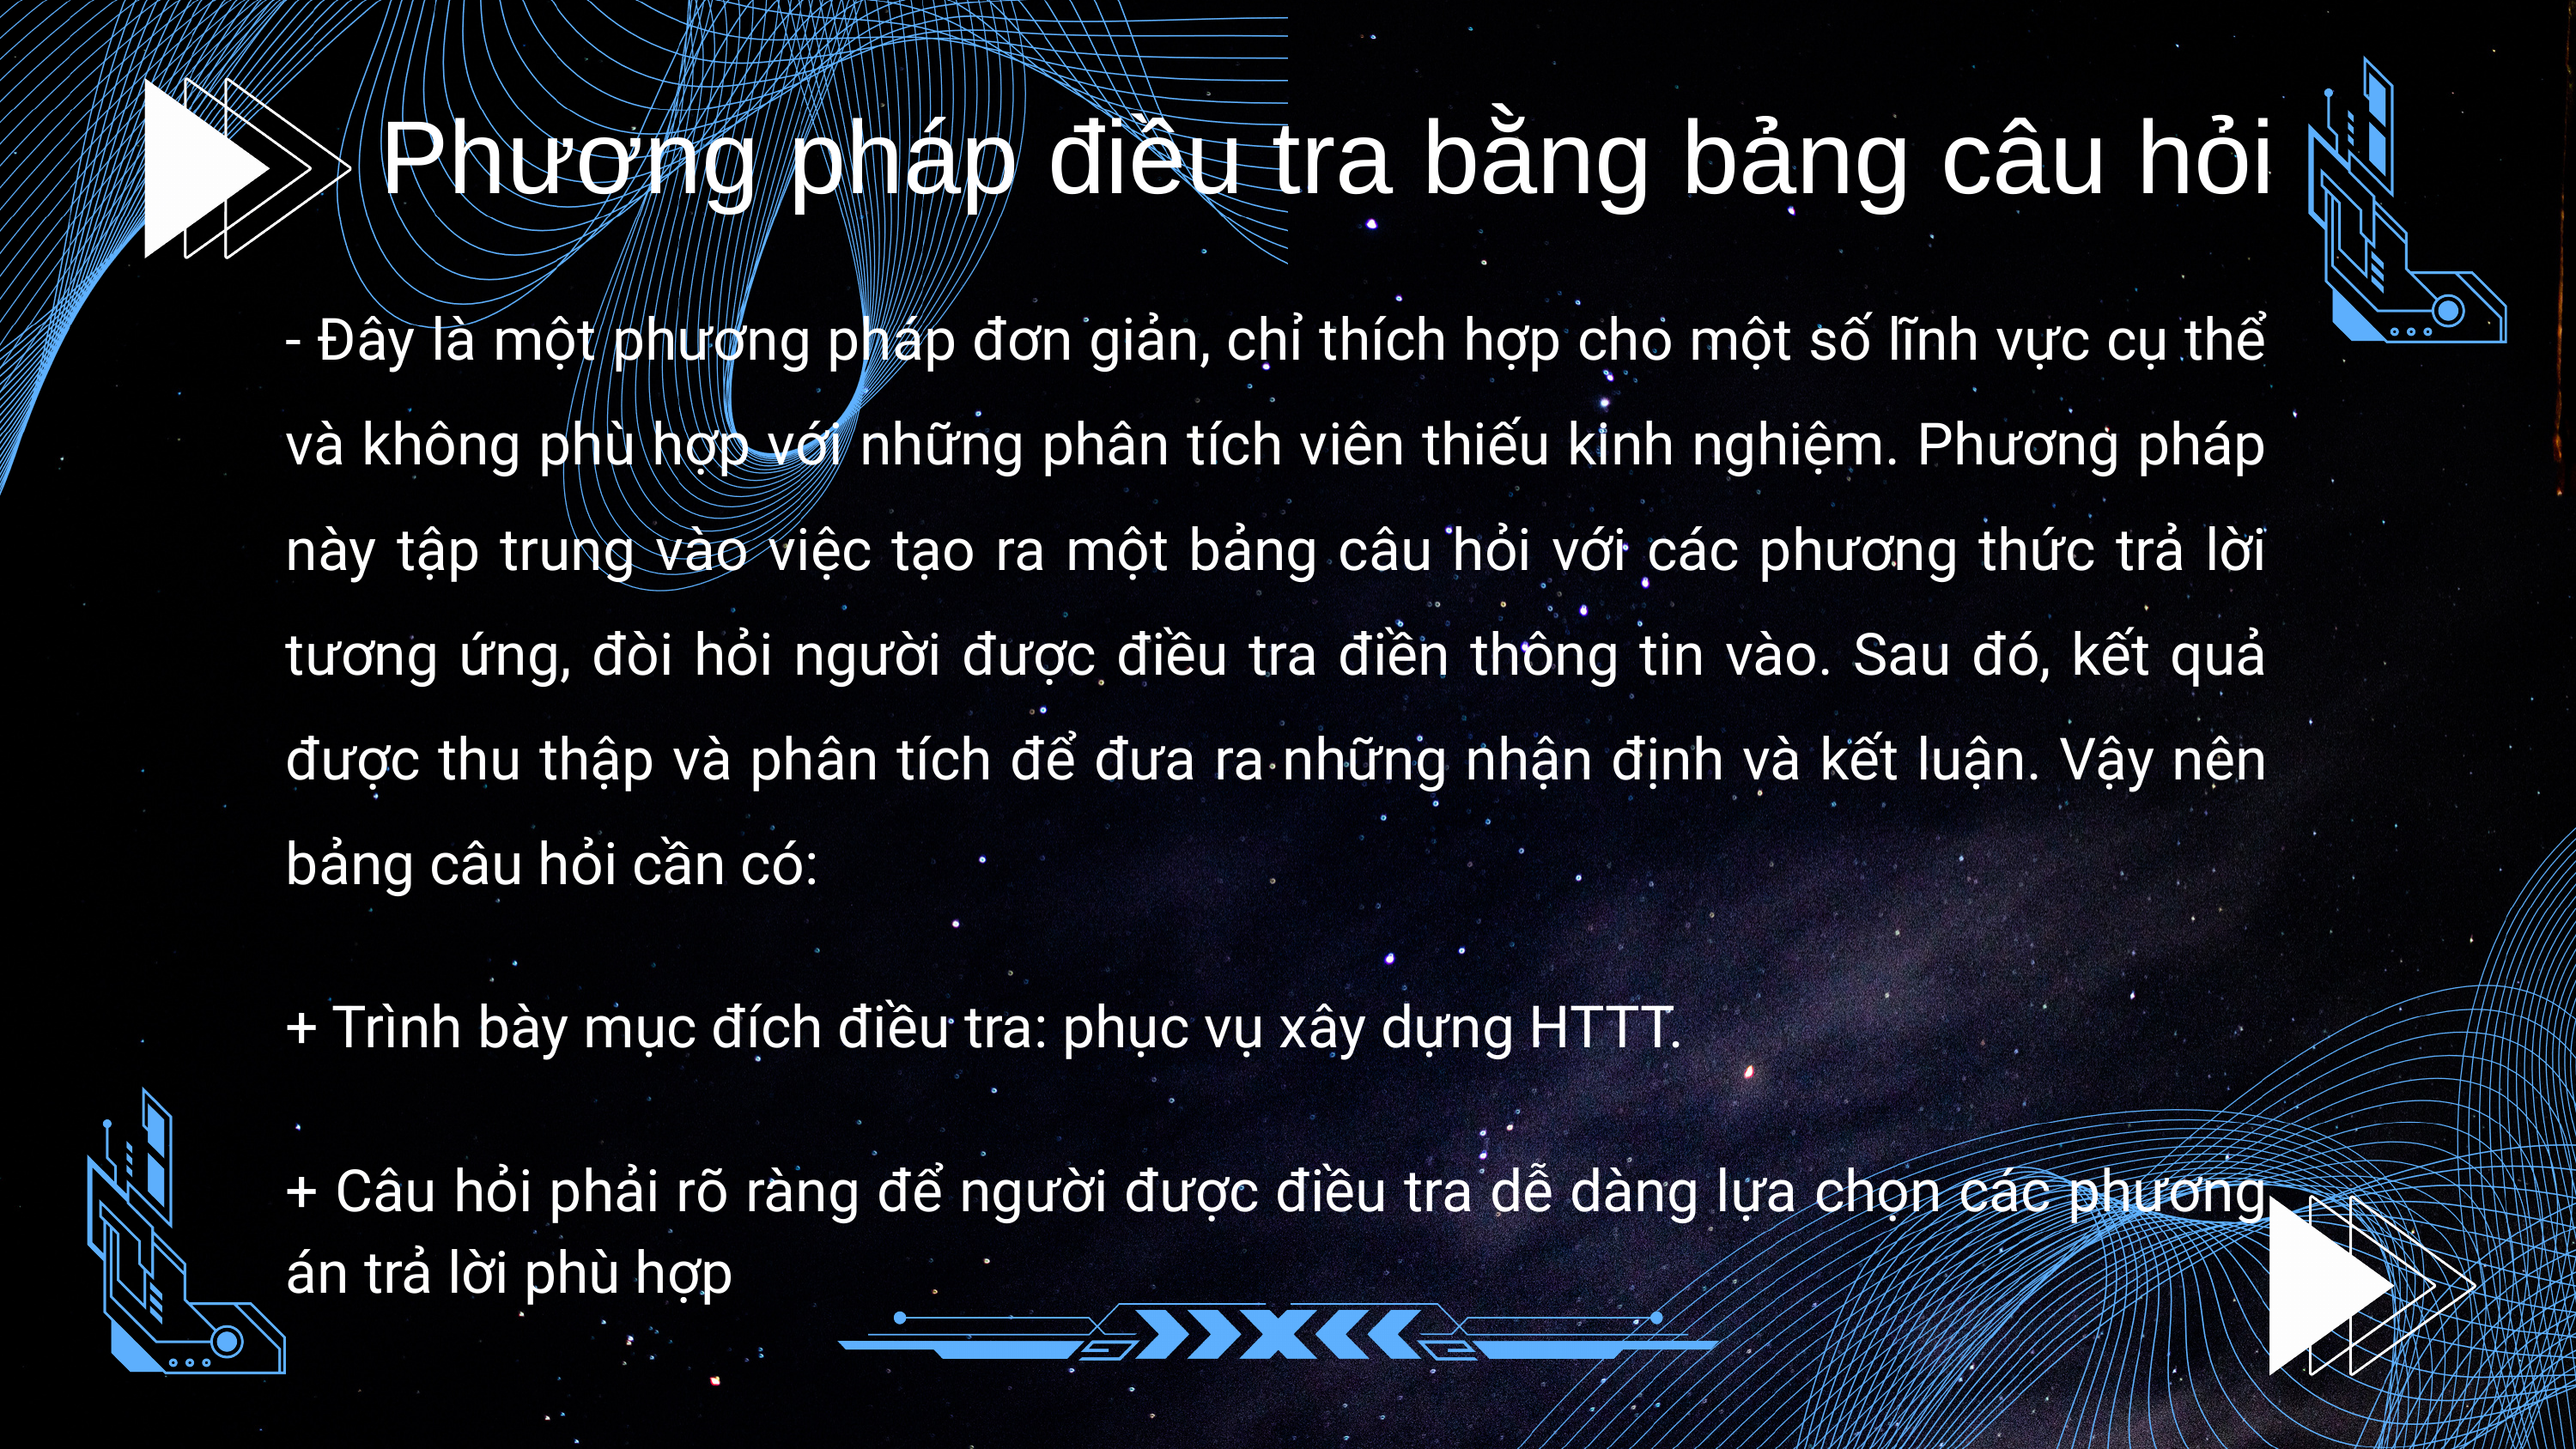

Phương pháp điều tra bằng bảng câu hỏi
- Đây là một phương pháp đơn giản, chỉ thích hợp cho một số lĩnh vực cụ thể và không phù hợp với những phân tích viên thiếu kinh nghiệm. Phương pháp này tập trung vào việc tạo ra một bảng câu hỏi với các phương thức trả lời tương ứng, đòi hỏi người được điều tra điền thông tin vào. Sau đó, kết quả được thu thập và phân tích để đưa ra những nhận định và kết luận. Vậy nên bảng câu hỏi cần có:

+ Trình bày mục đích điều tra: phục vụ xây dựng HTTT.

+ Câu hỏi phải rõ ràng để người được điều tra dễ dàng lựa chọn các phương án trả lời phù hợp